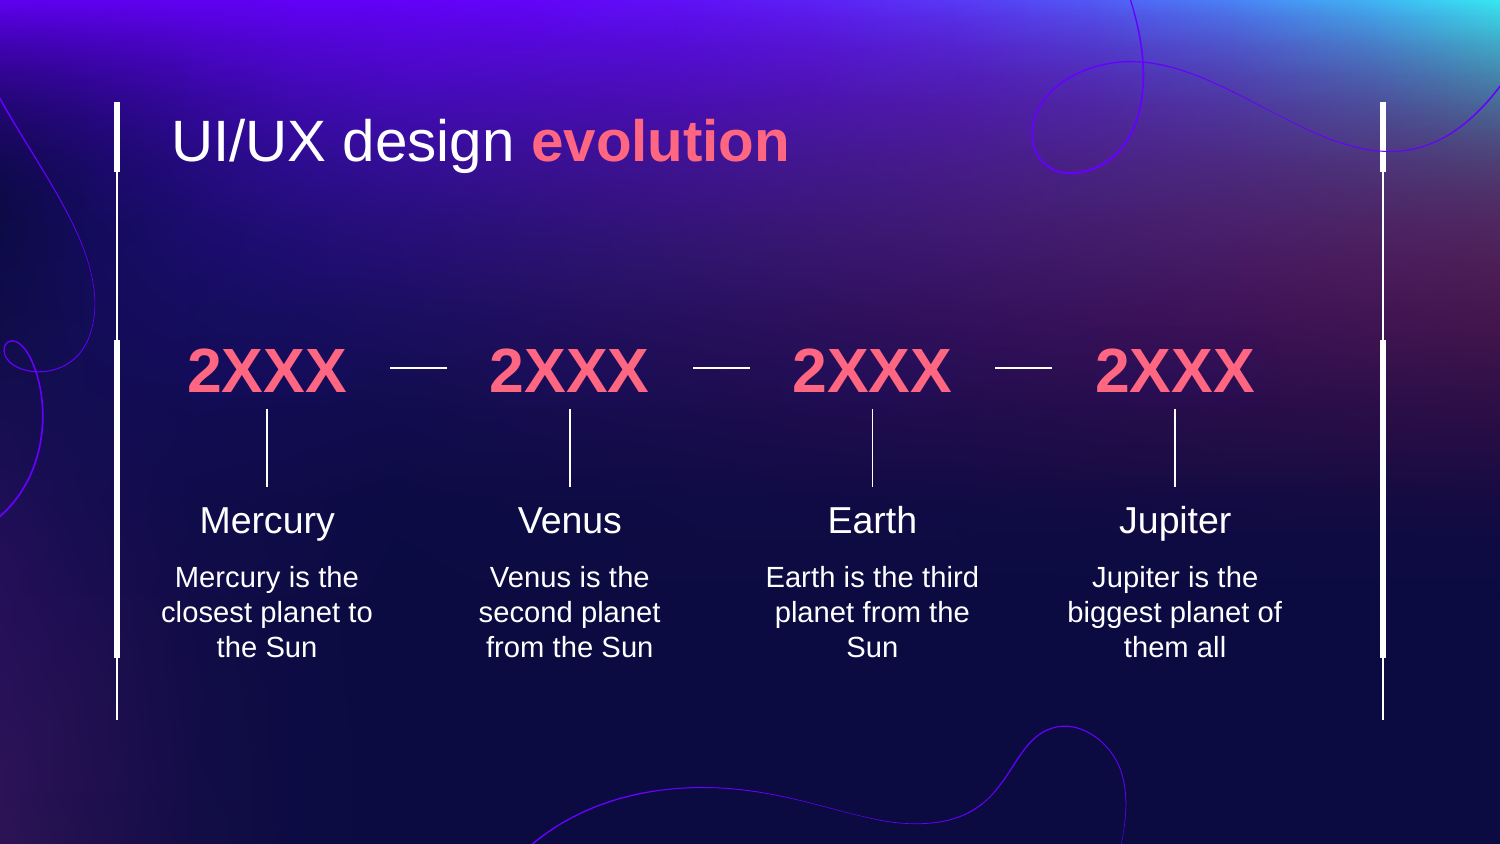

# UI/UX design evolution
2XXX
2XXX
2XXX
2XXX
Mercury
Venus
Earth
Jupiter
Mercury is the closest planet to the Sun
Venus is the second planet from the Sun
Earth is the third planet from the Sun
Jupiter is the biggest planet of them all